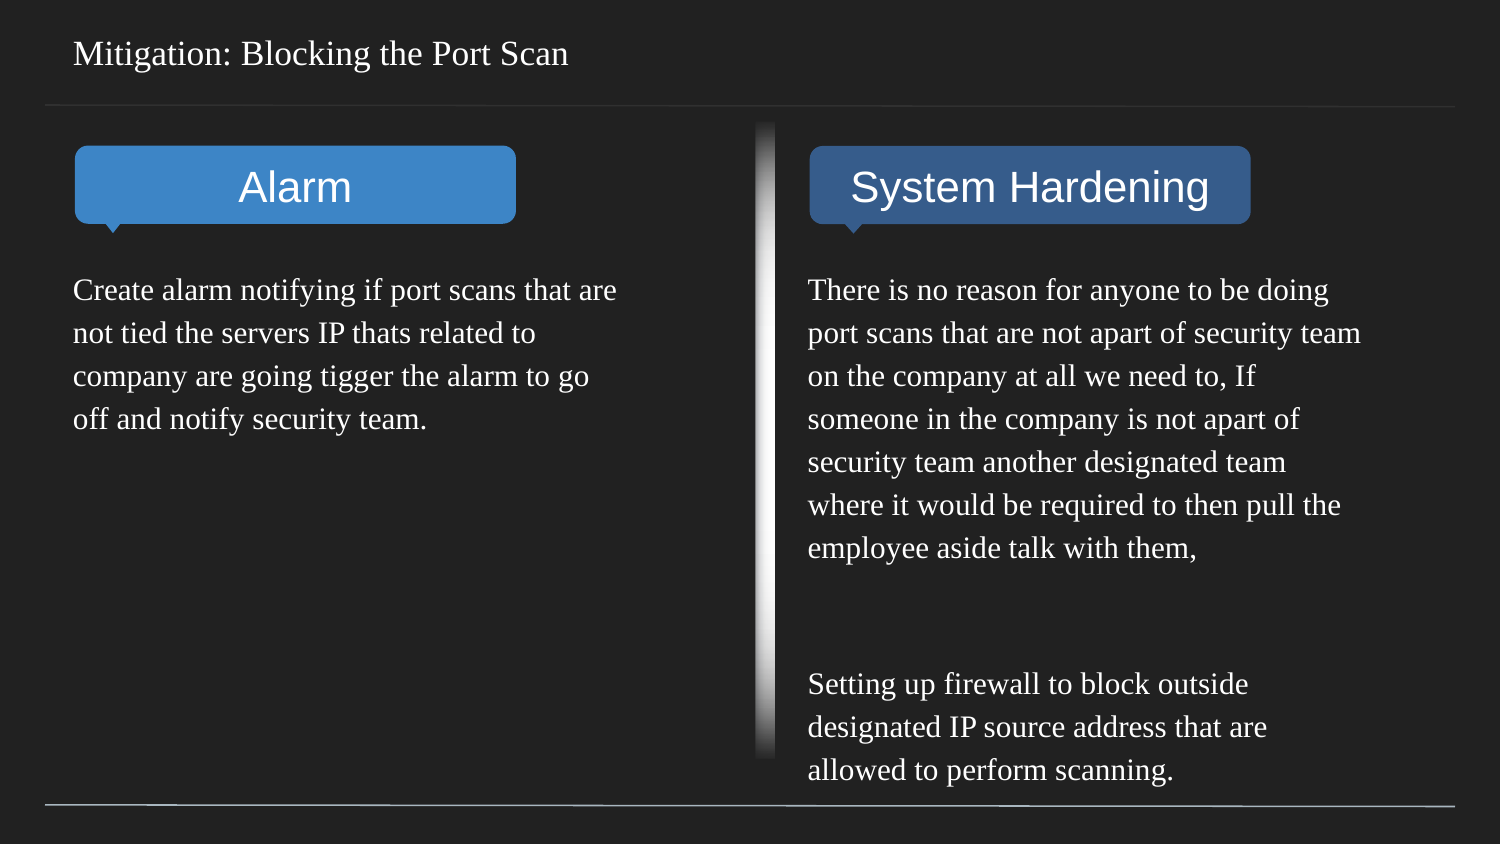

# Mitigation: Blocking the Port Scan
Create alarm notifying if port scans that are not tied the servers IP thats related to company are going tigger the alarm to go off and notify security team.
There is no reason for anyone to be doing  port scans that are not apart of security team on the company at all we need to, If someone in the company is not apart of security team another designated team where it would be required to then pull the employee aside talk with them,

Setting up firewall to block outside designated IP source address that are allowed to perform scanning.